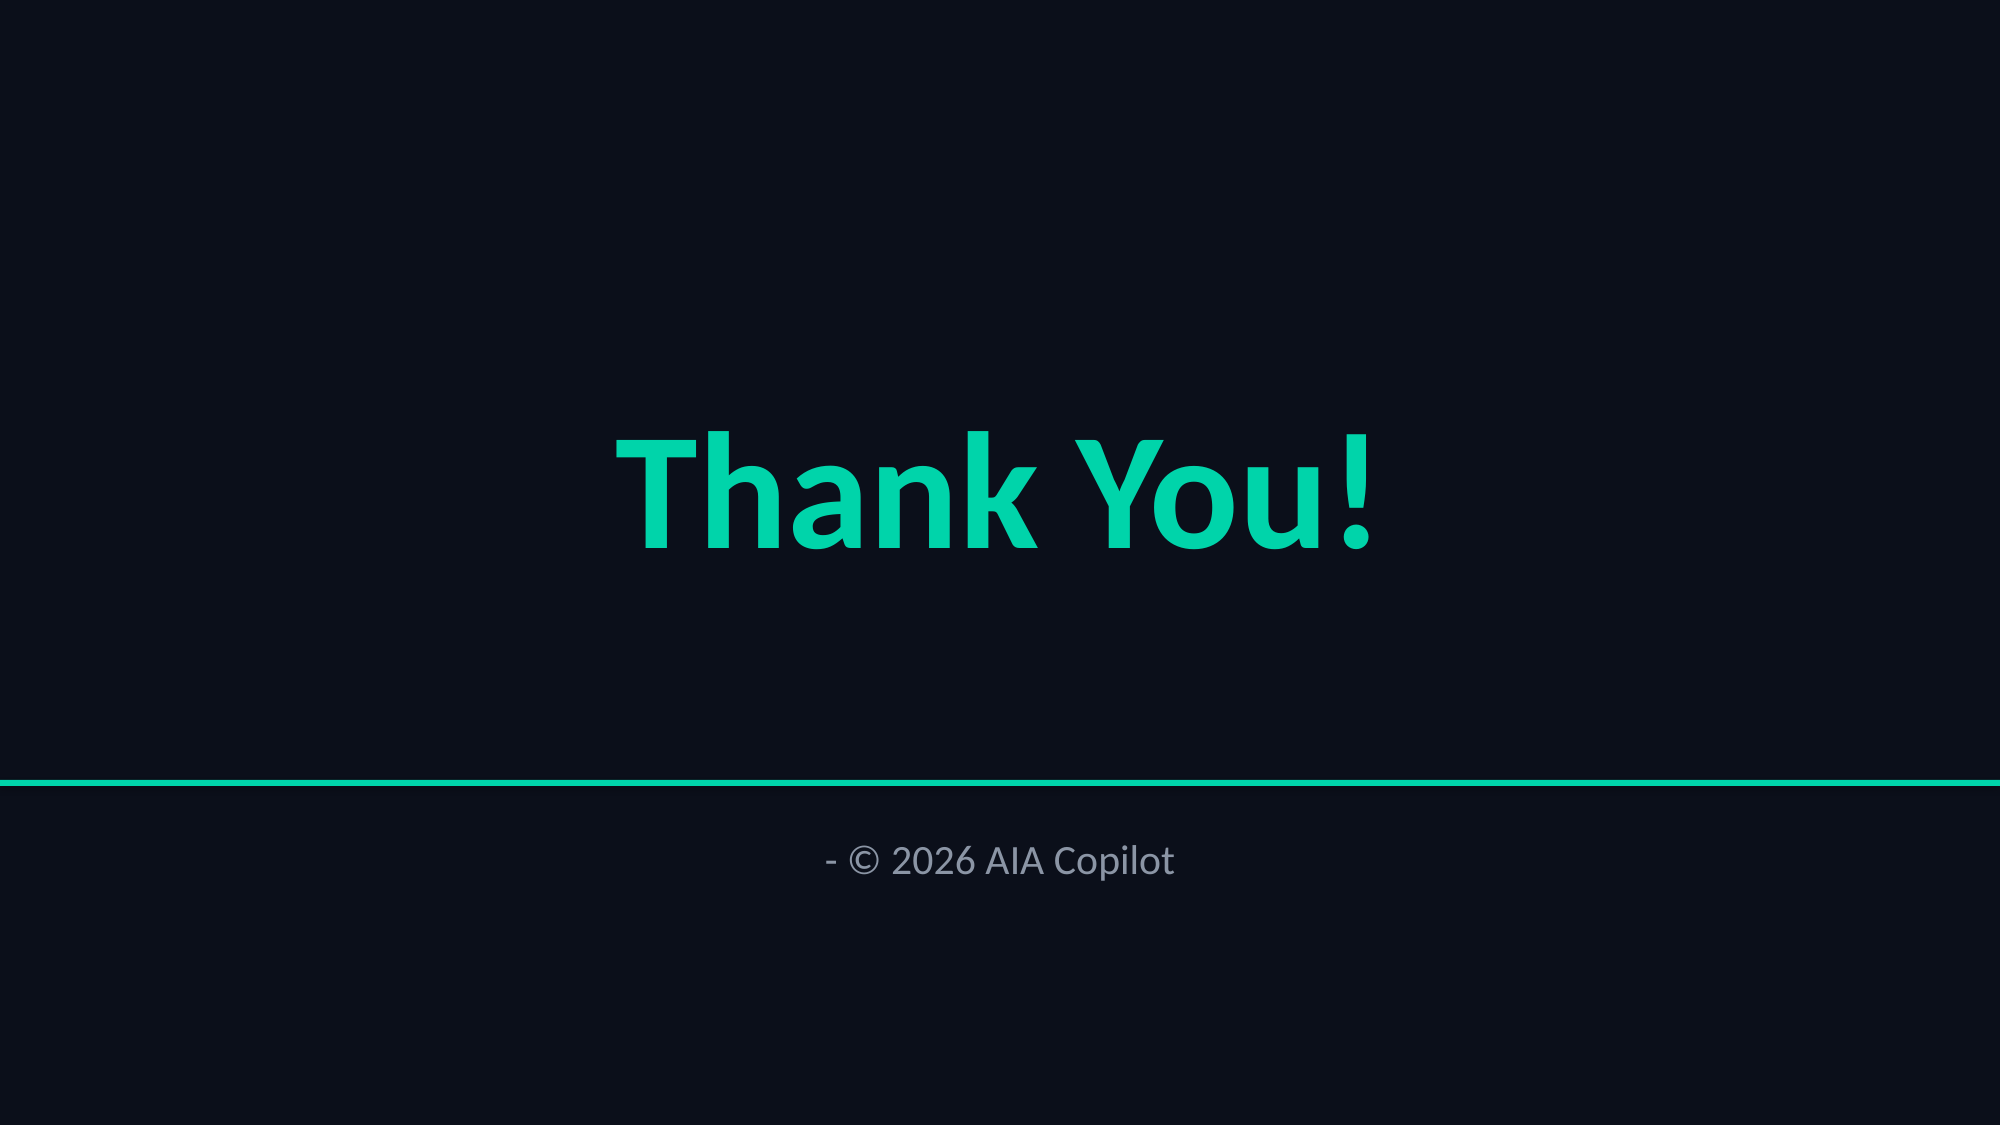

Thank You!

- © 2026 AIA Copilot